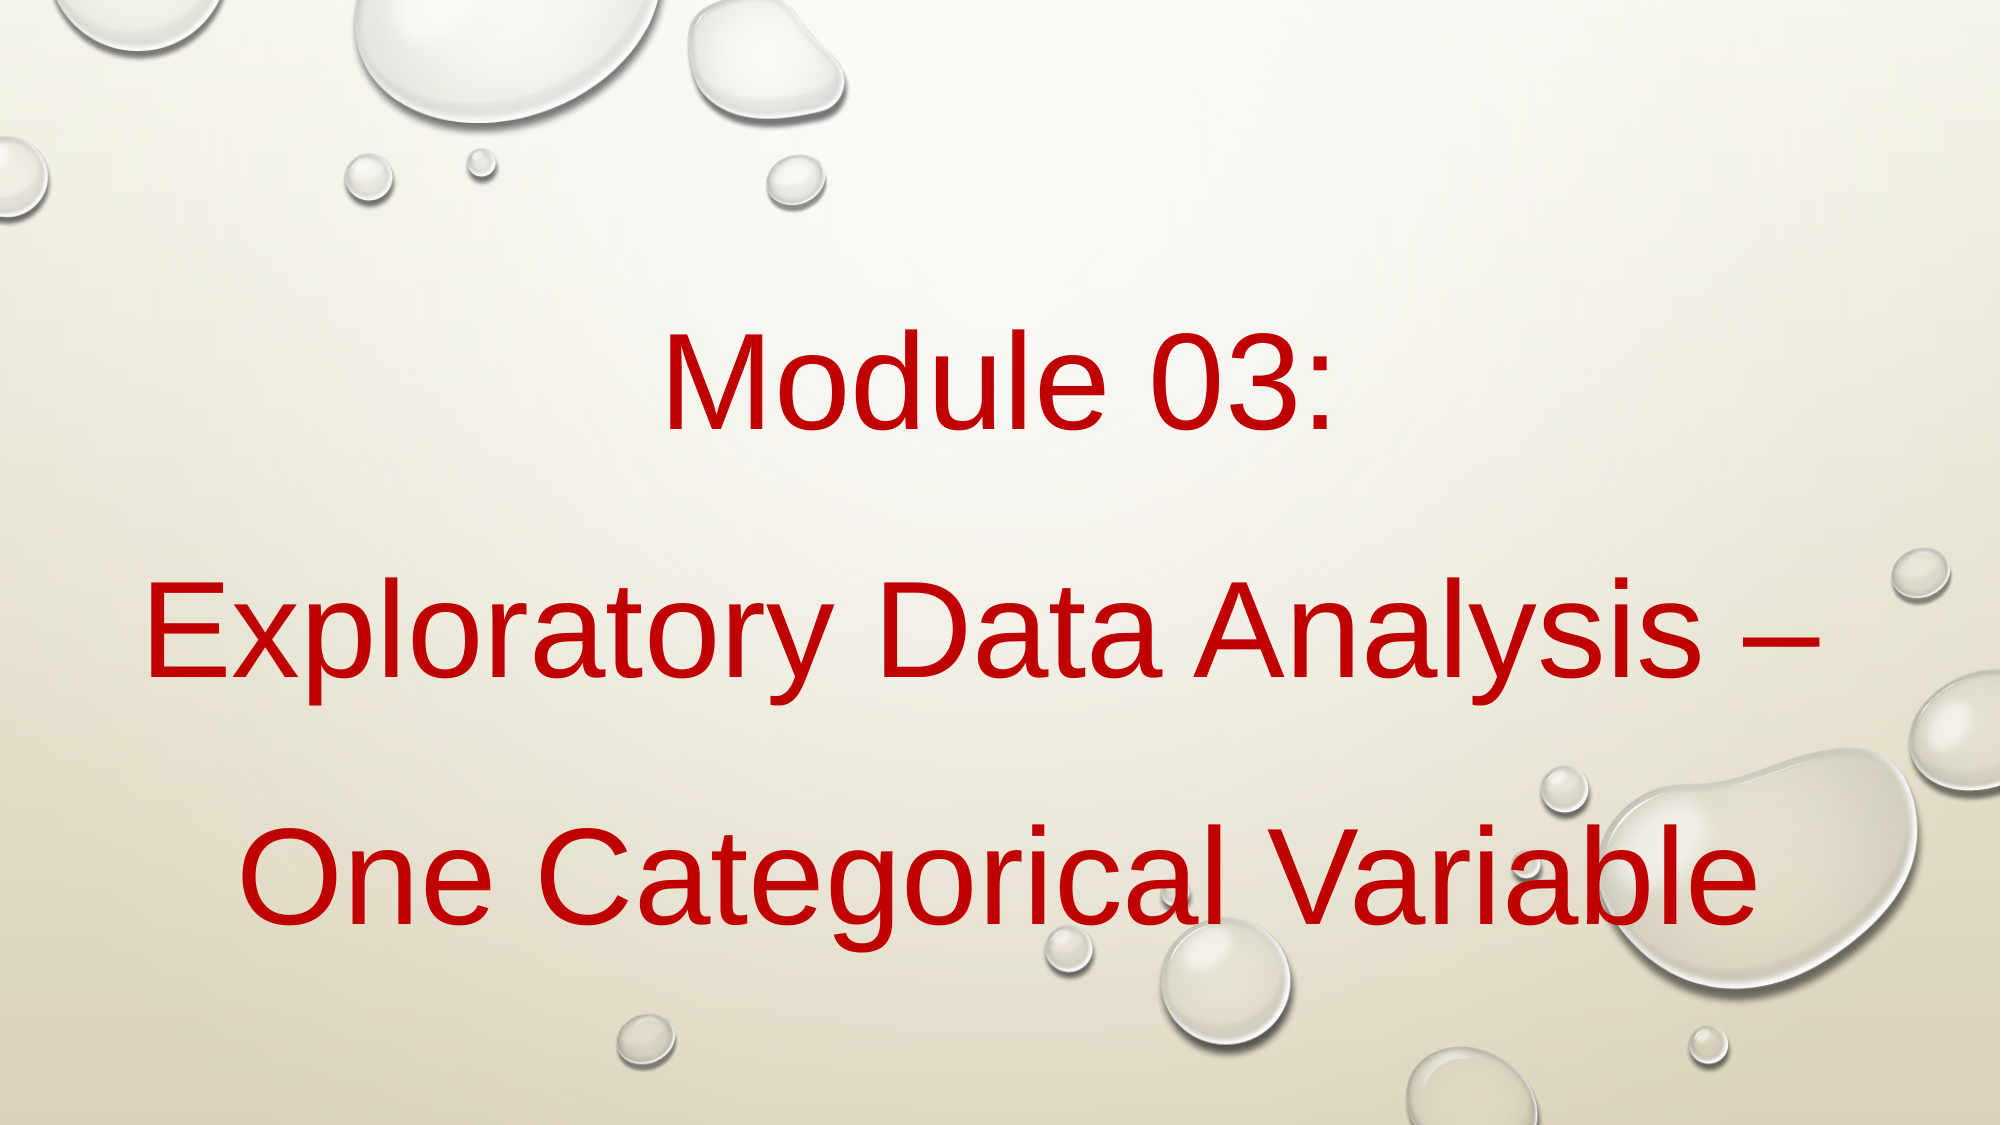

# Module 03: Exploratory Data Analysis – One Categorical Variable